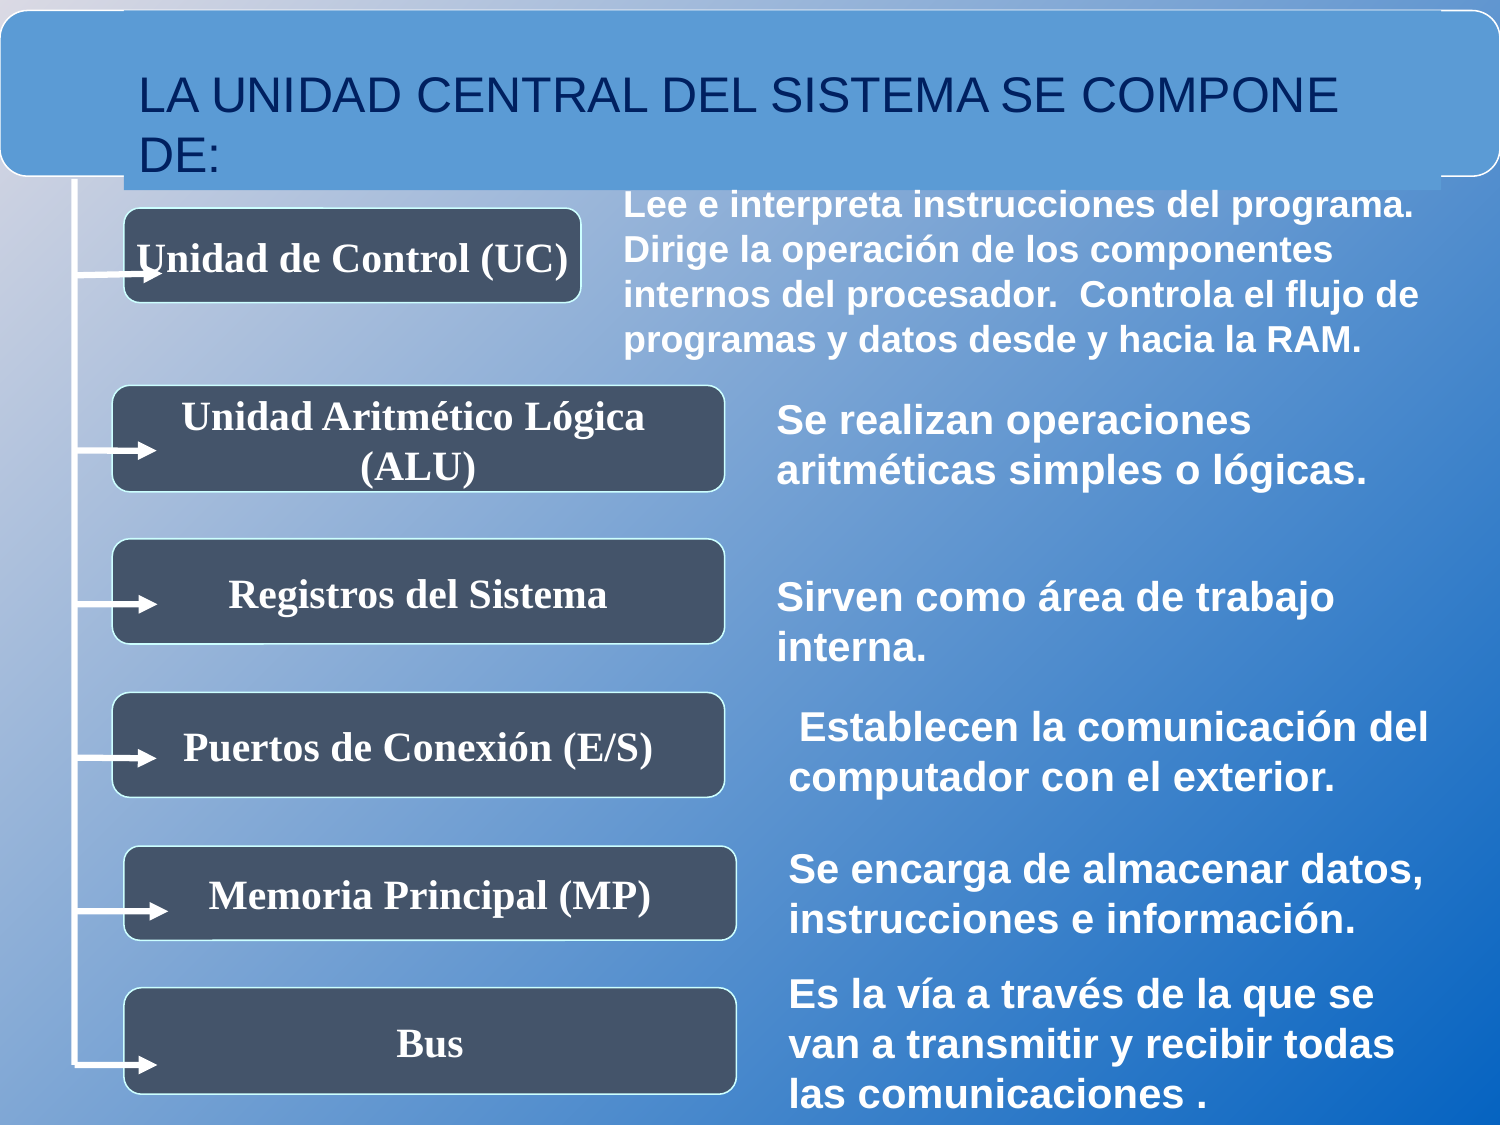

La Unidad Central del Sistema se compone de:
Lee e interpreta instrucciones del programa. Dirige la operación de los componentes internos del procesador.  Controla el flujo de programas y datos desde y hacia la RAM.

Unidad de Control (UC)
Unidad Aritmético Lógica
(ALU)
Se realizan operaciones aritméticas simples o lógicas.
Registros del Sistema
Sirven como área de trabajo interna.
Puertos de Conexión (E/S)
 Establecen la comunicación del computador con el exterior.
Se encarga de almacenar datos, instrucciones e información.
Memoria Principal (MP)
Es la vía a través de la que se van a transmitir y recibir todas las comunicaciones .
Bus